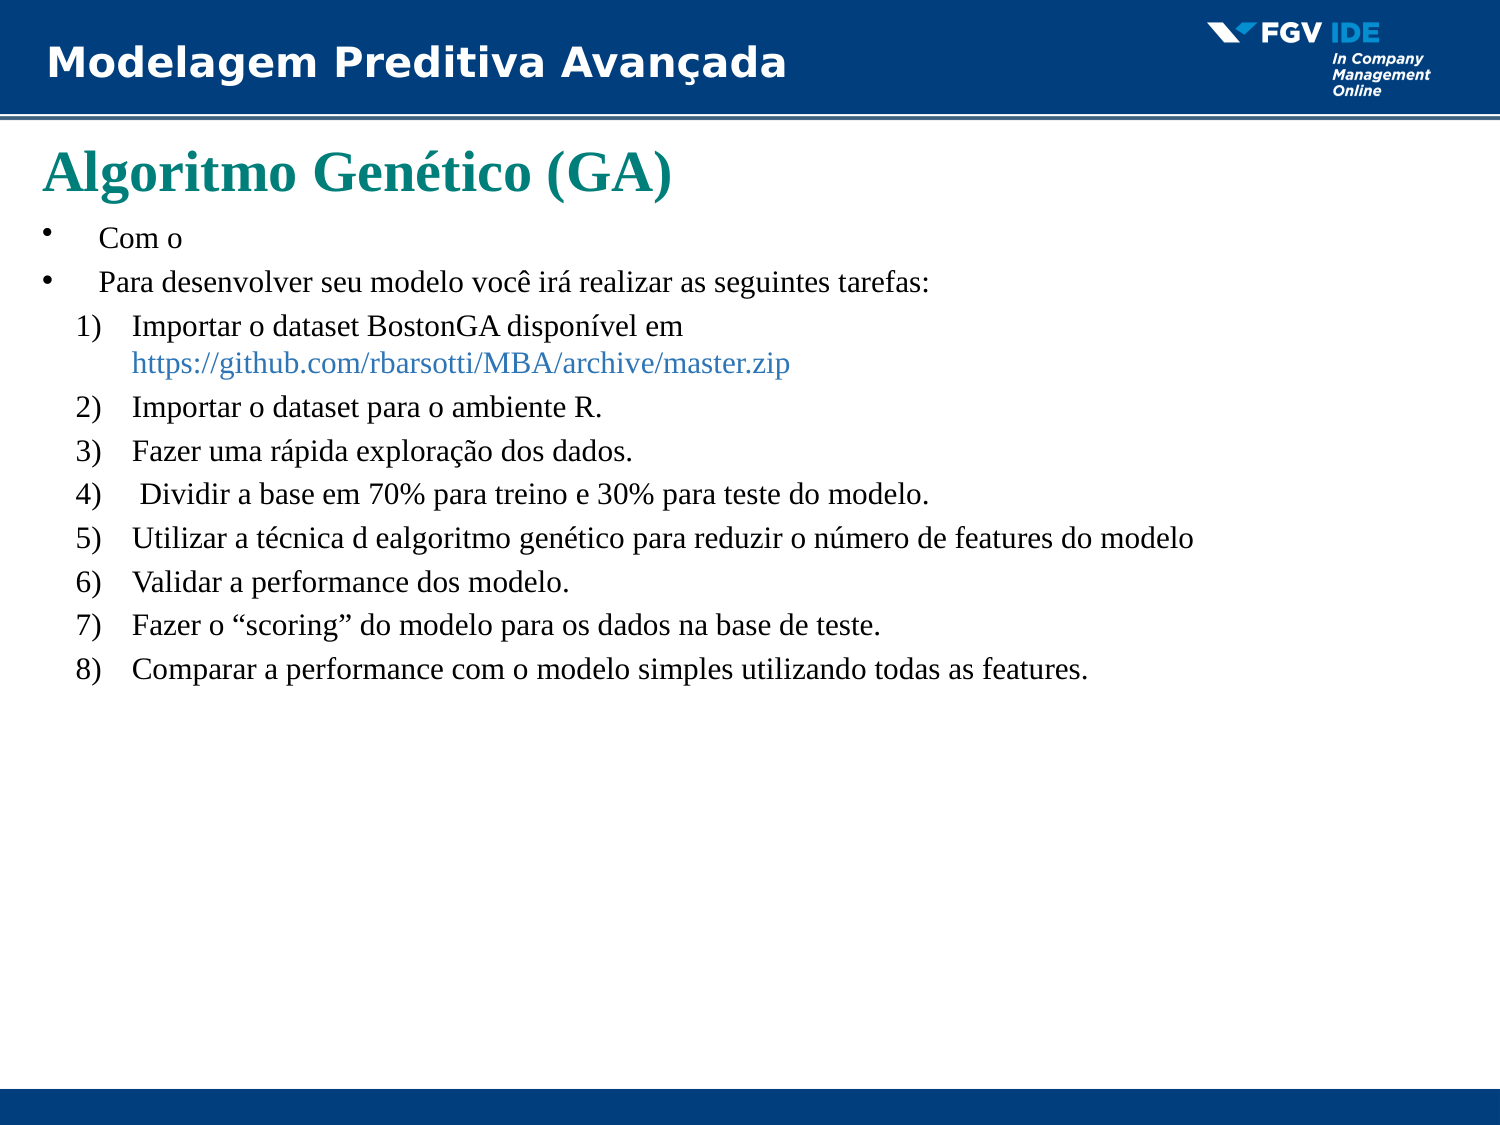

Modelagem Preditiva Avançada
Algoritmo Genético (GA)

Modelag
Com o
Para desenvolver seu modelo você irá realizar as seguintes tarefas:
Importar o dataset BostonGA disponível em https://github.com/rbarsotti/MBA/archive/master.zip
Importar o dataset para o ambiente R.
Fazer uma rápida exploração dos dados.
 Dividir a base em 70% para treino e 30% para teste do modelo.
Utilizar a técnica d ealgoritmo genético para reduzir o número de features do modelo
Validar a performance dos modelo.
Fazer o “scoring” do modelo para os dados na base de teste.
Comparar a performance com o modelo simples utilizando todas as features.